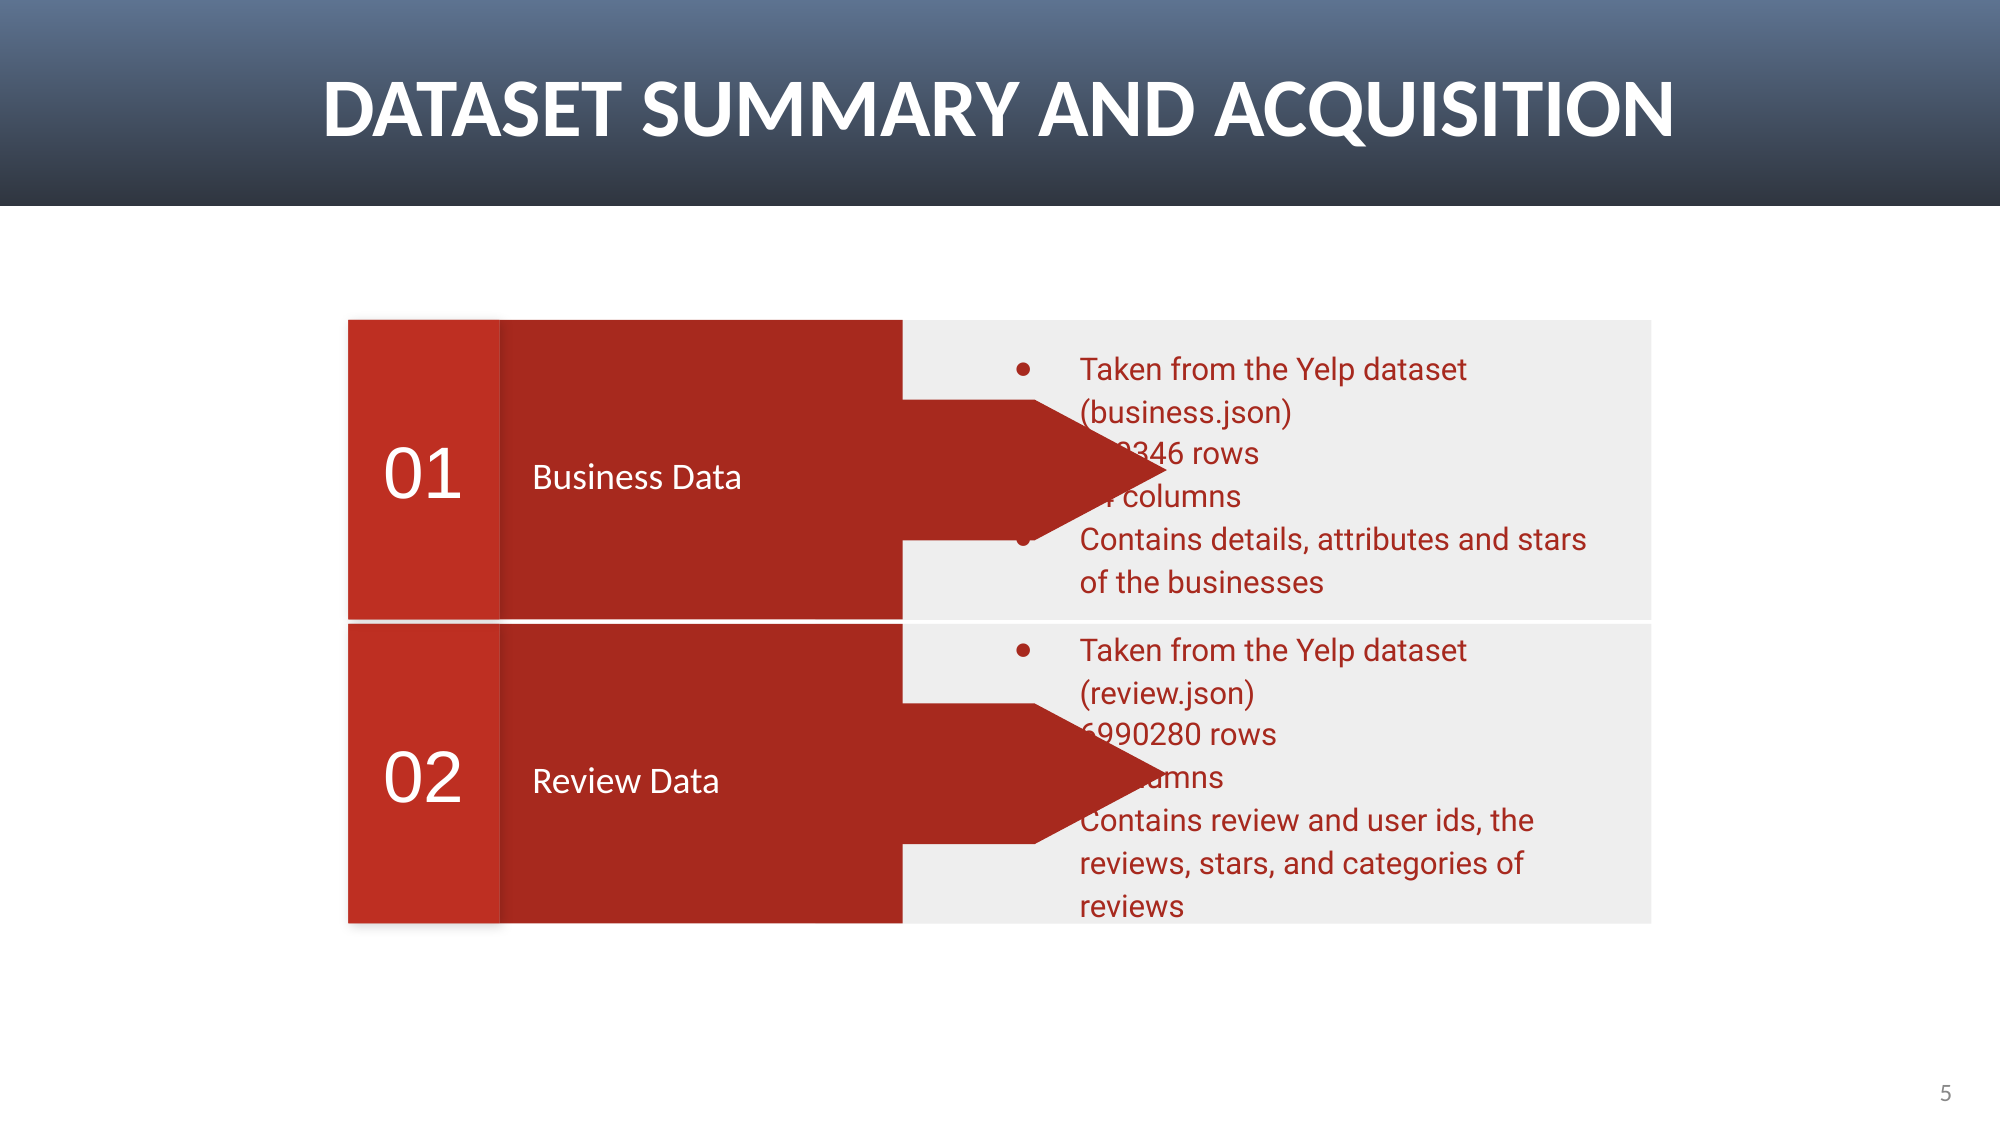

# DATASET SUMMARY AND ACQUISITION

01

Taken from the Yelp dataset (business.json)
150346 rows
14 columns
Contains details, attributes and stars of the businesses
Business Data

02

Taken from the Yelp dataset (review.json)
6990280 rows
9 columns
Contains review and user ids, the reviews, stars, and categories of reviews
Review Data
5